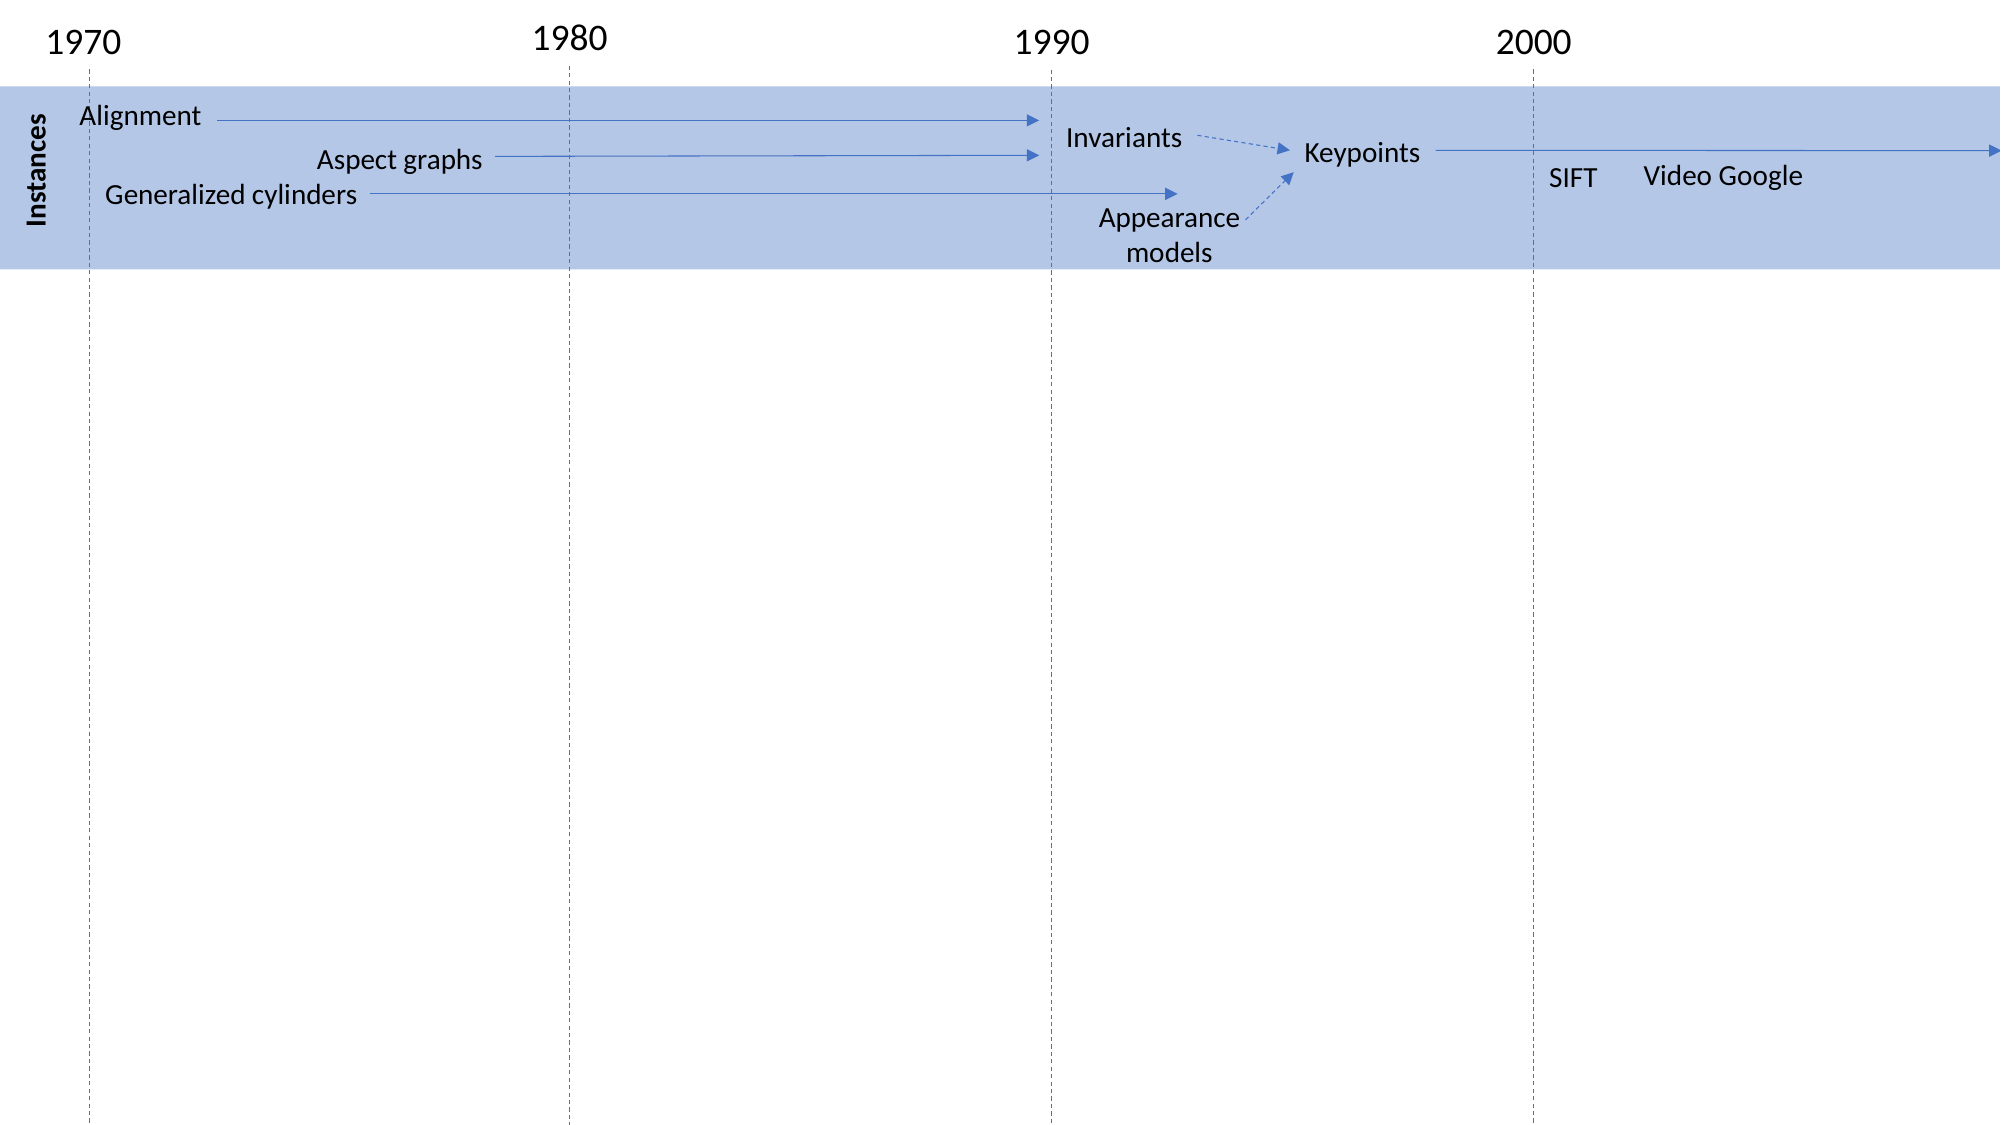

1980
1970
2000
1990

Alignment
Invariants
Keypoints
Aspect graphs
Instances
Video Google
SIFT
Generalized cylinders
Appearance models